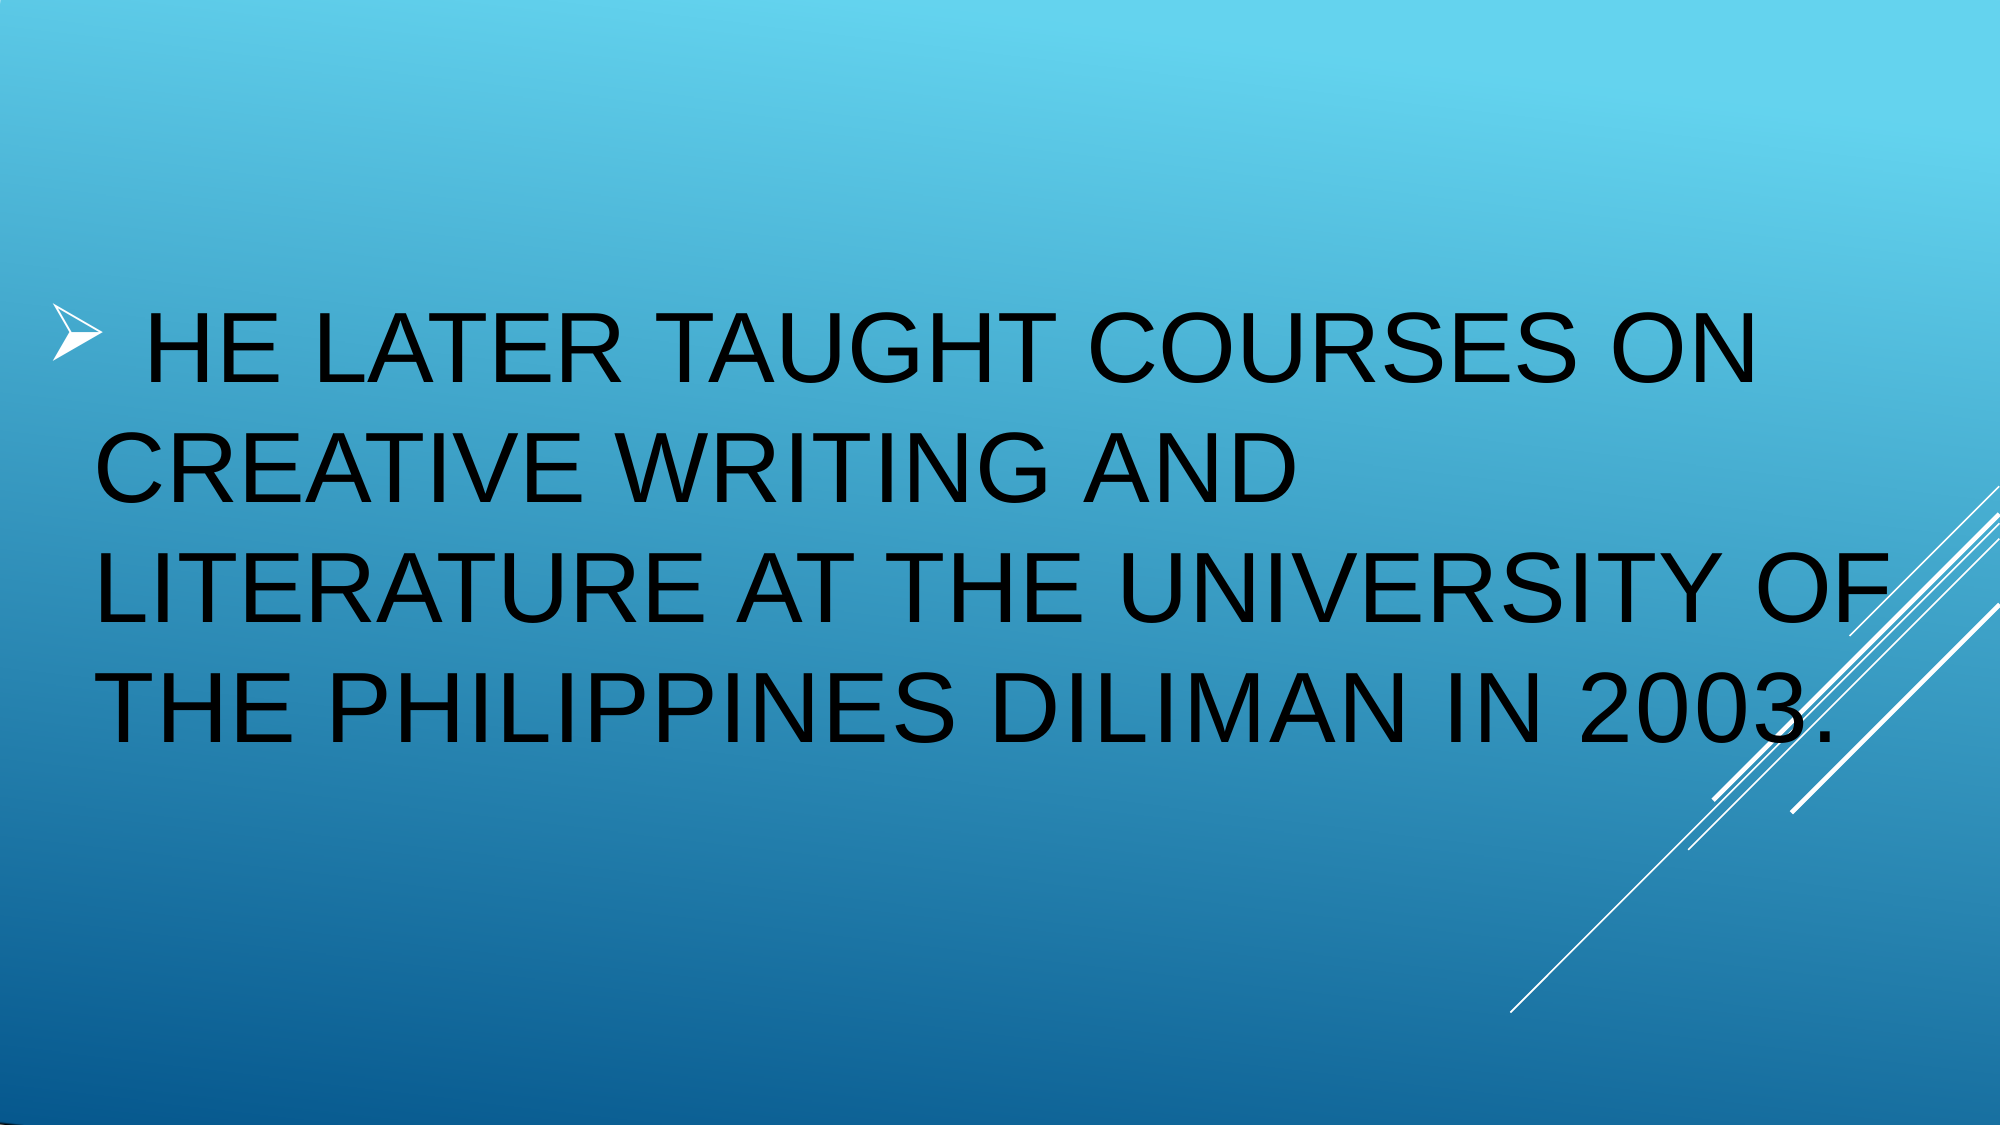

HE LATER TAUGHT COURSES ON CREATIVE WRITING AND LITERATURE AT THE UNIVERSITY OF THE PHILIPPINES DILIMAN IN 2003.